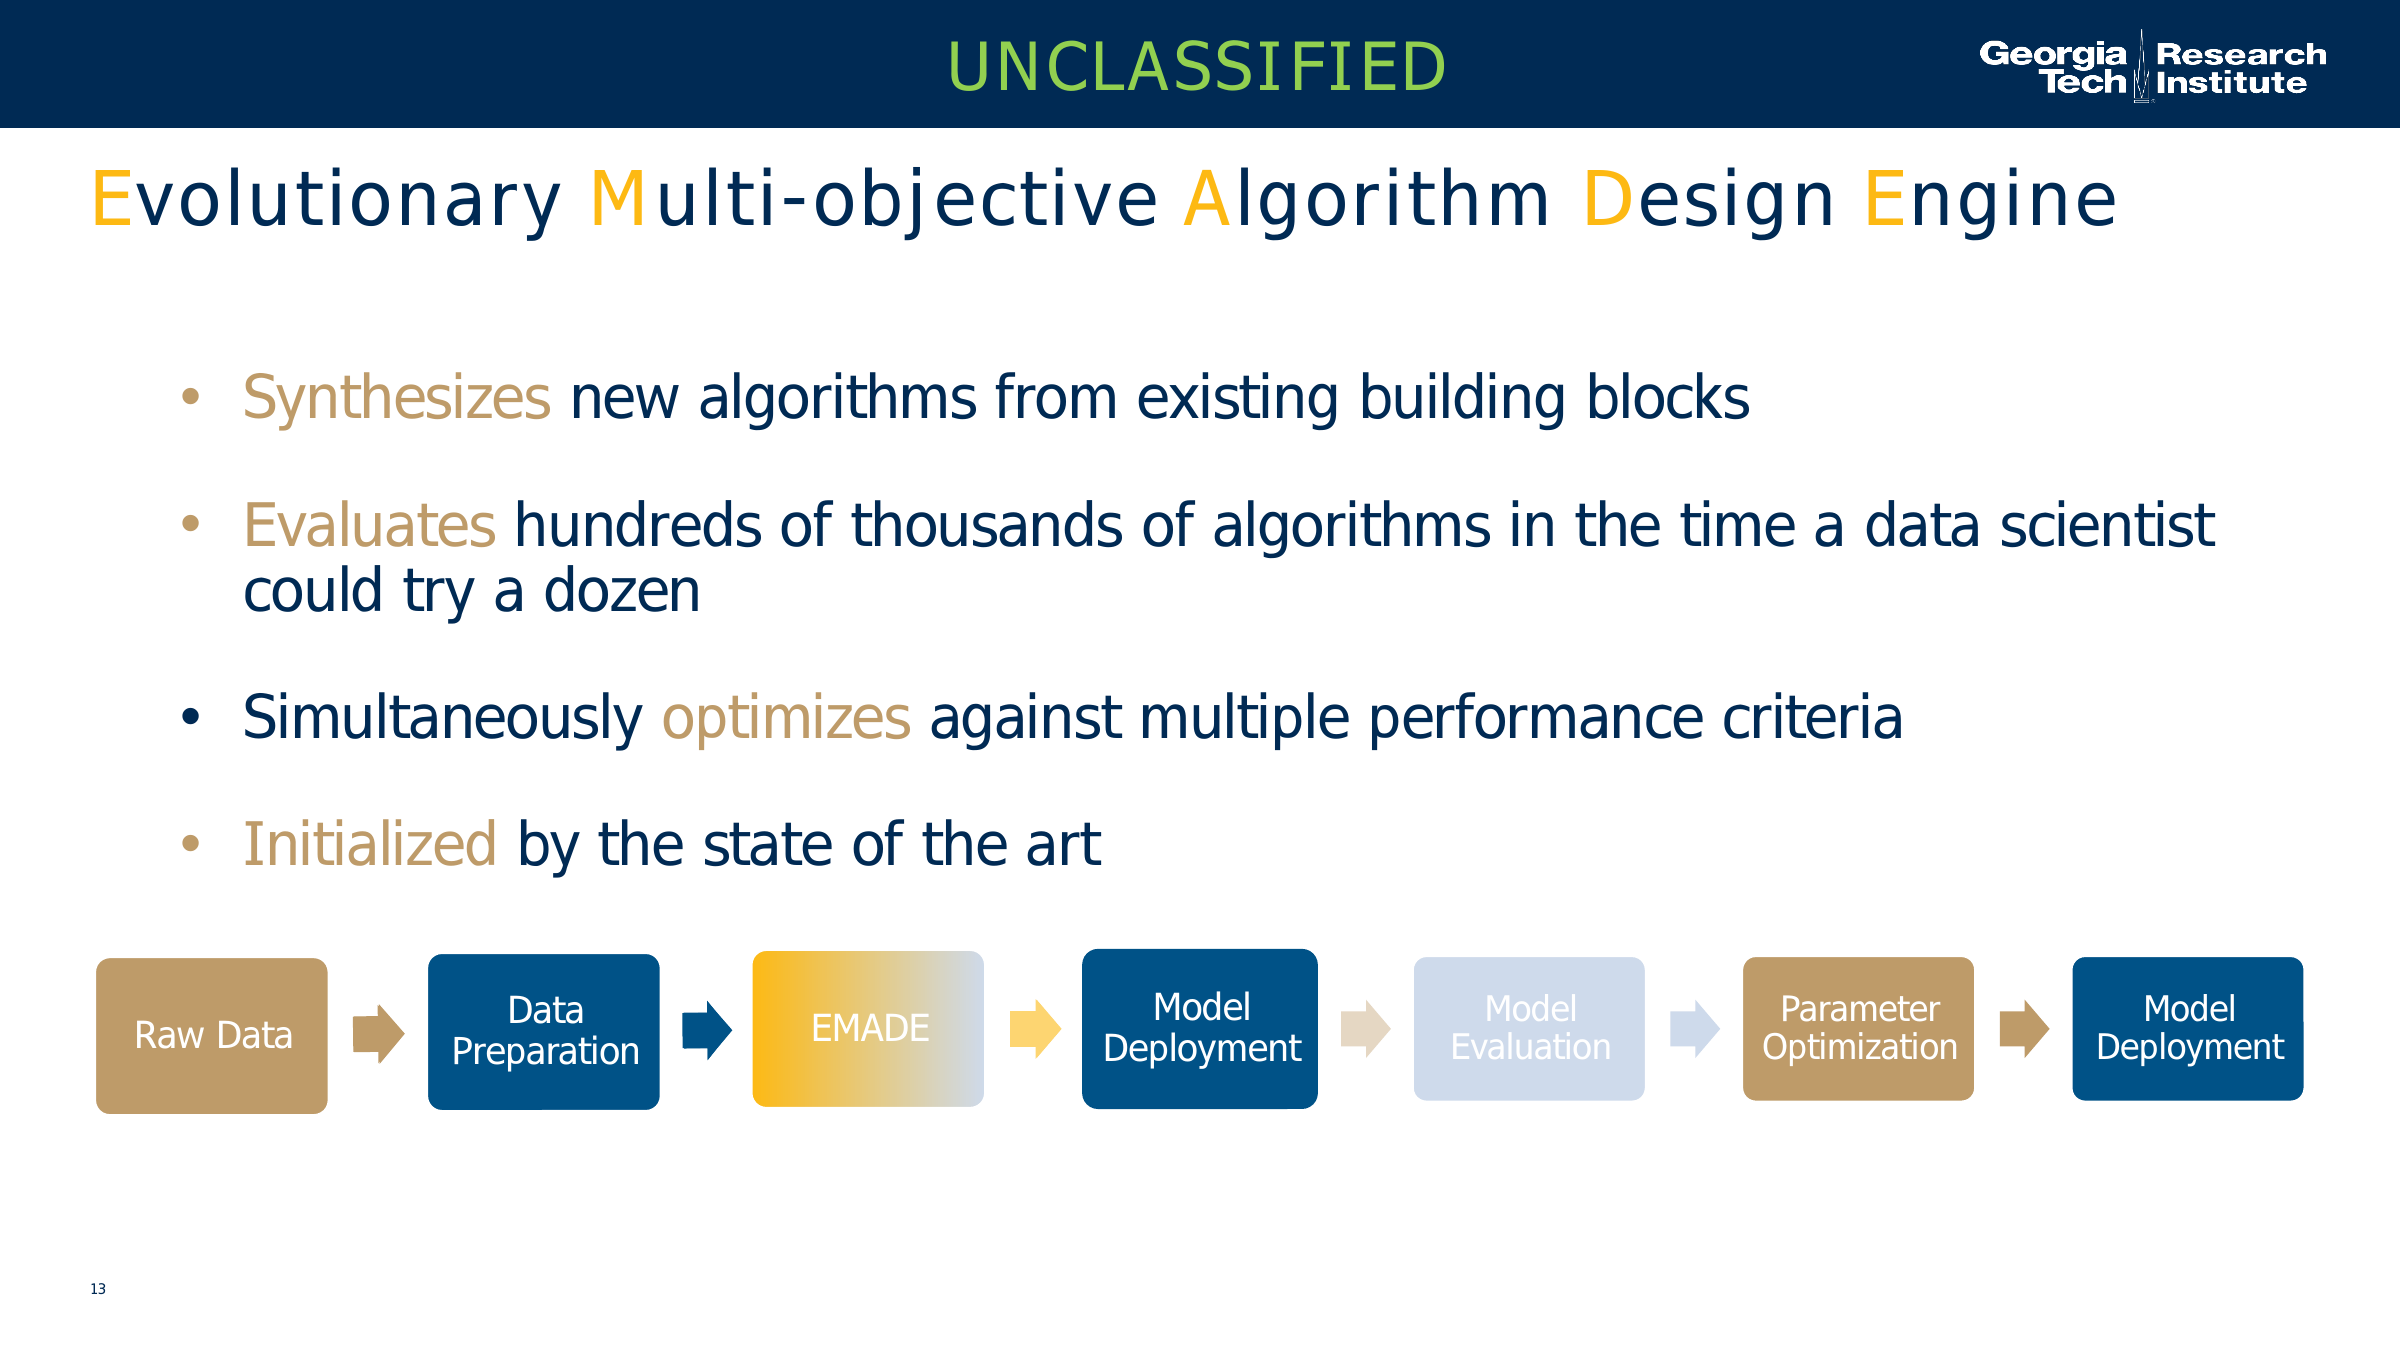

# Evolutionary Multi-objective Algorithm Design Engine
Synthesizes new algorithms from existing building blocks
Evaluates hundreds of thousands of algorithms in the time a data scientist could try a dozen
Simultaneously optimizes against multiple performance criteria
Initialized by the state of the art
Raw Data

Data Preparation

Feature Engineering

Model Selection & Training

Model Evaluation

Parameter Optimization

Model Deployment
Raw Data

Data Preparation

EMADE

Model Deployment